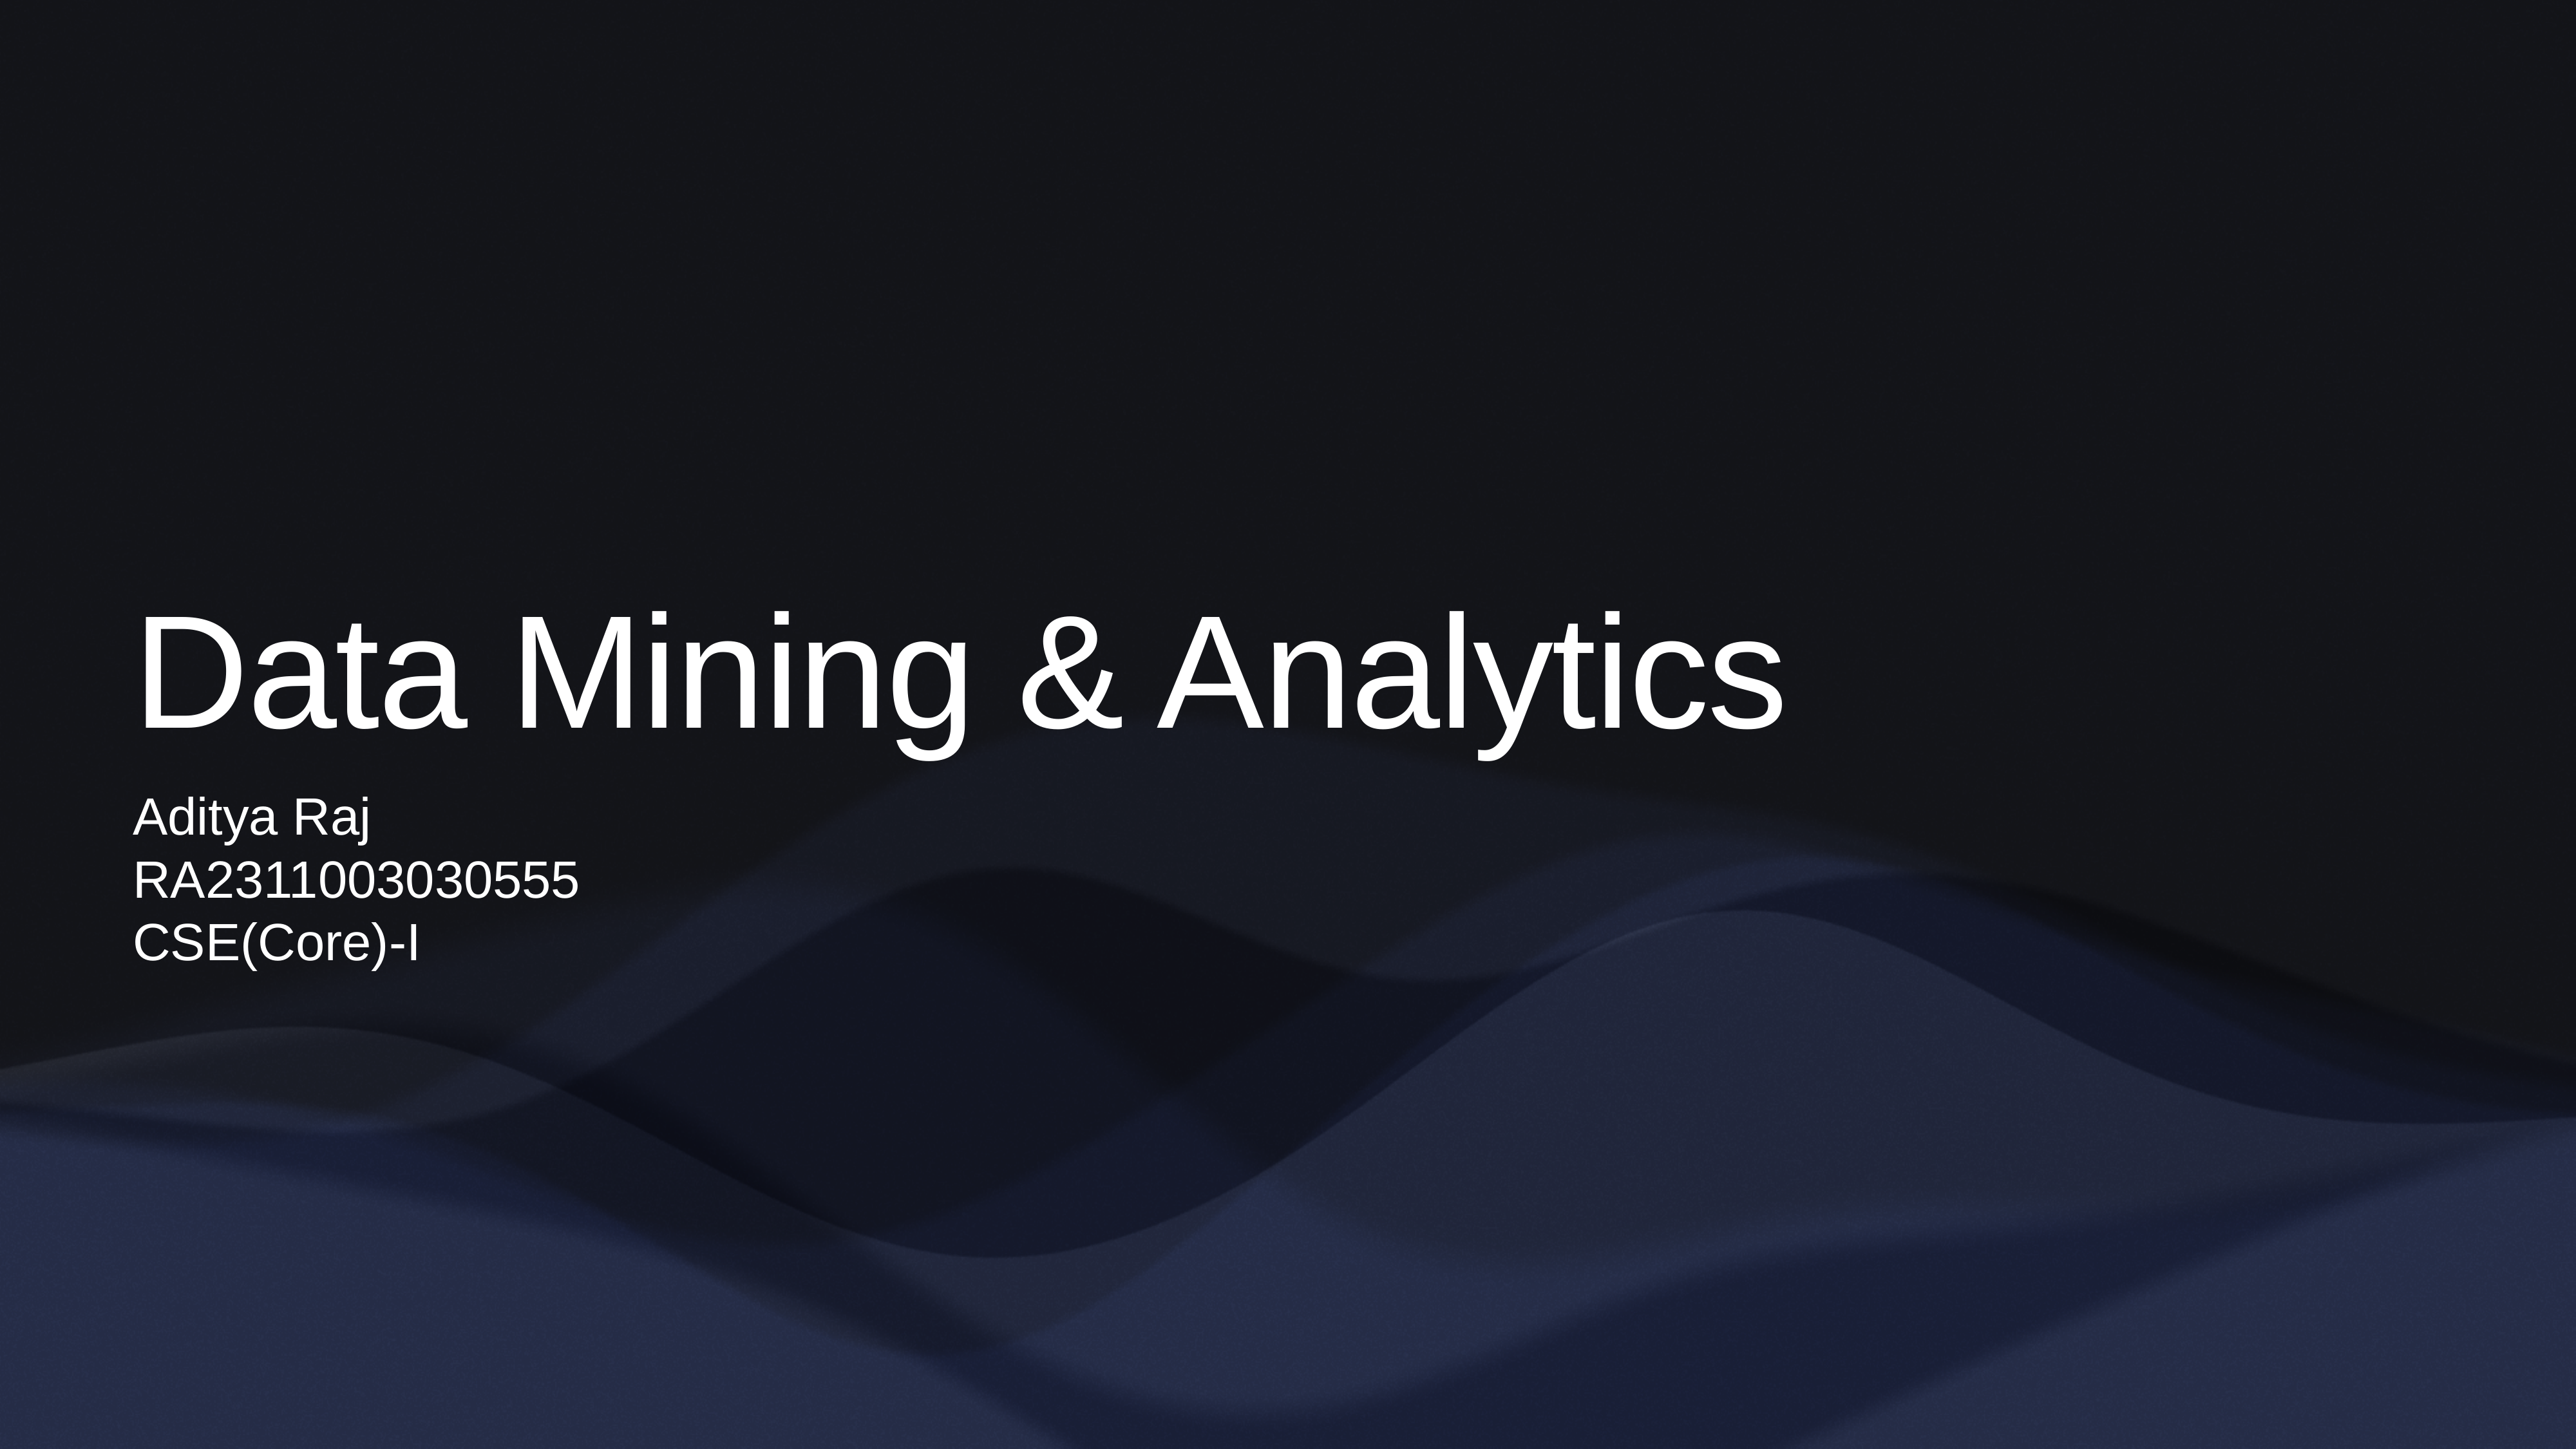

# Data Mining & Analytics
Aditya Raj
RA2311003030555
CSE(Core)-I